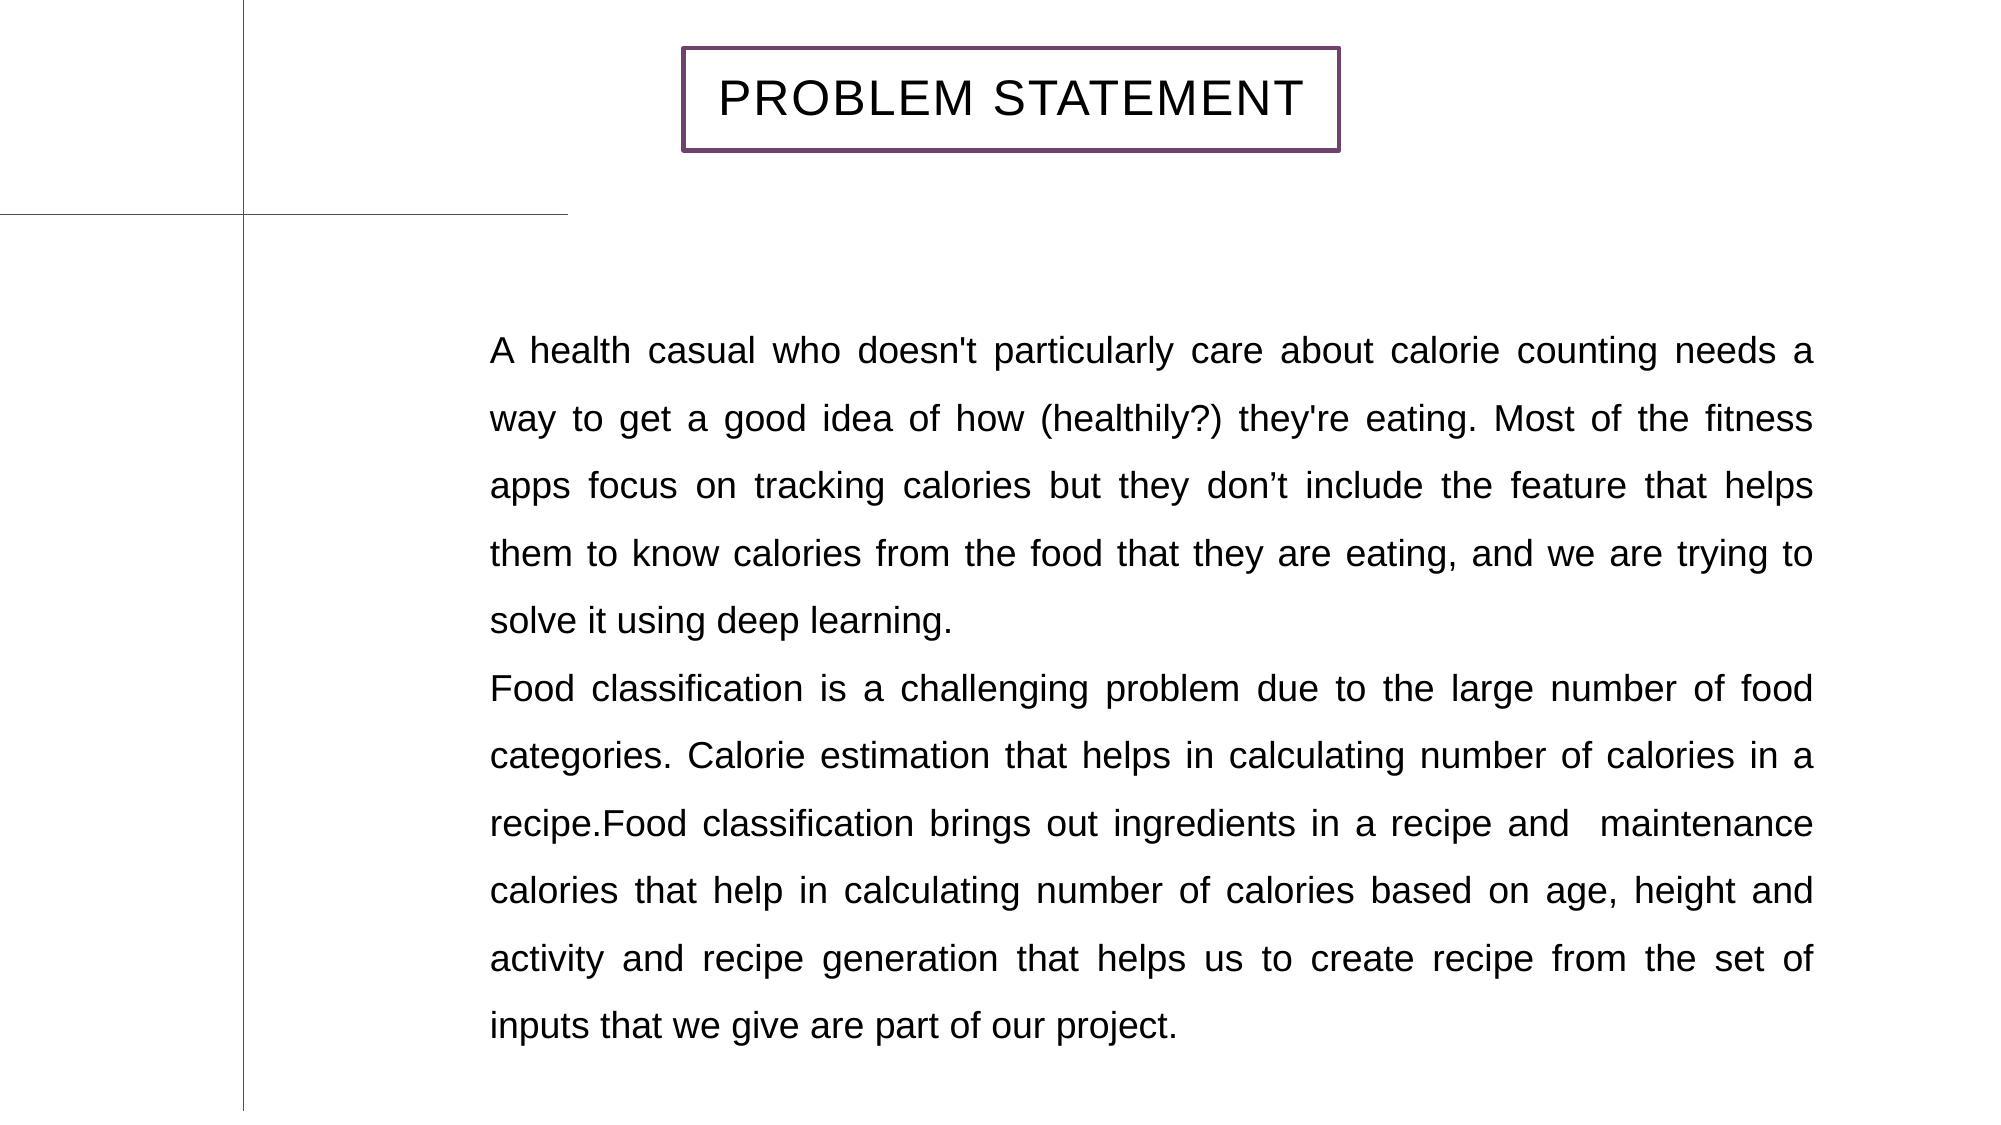

# PROBLEM STATEMENT
A health casual who doesn't particularly care about calorie counting needs a way to get a good idea of how (healthily?) they're eating. Most of the fitness apps focus on tracking calories but they don’t include the feature that helps them to know calories from the food that they are eating, and we are trying to solve it using deep learning.
Food classification is a challenging problem due to the large number of food categories. Calorie estimation that helps in calculating number of calories in a recipe.Food classification brings out ingredients in a recipe and  maintenance calories that help in calculating number of calories based on age, height and activity and recipe generation that helps us to create recipe from the set of inputs that we give are part of our project.